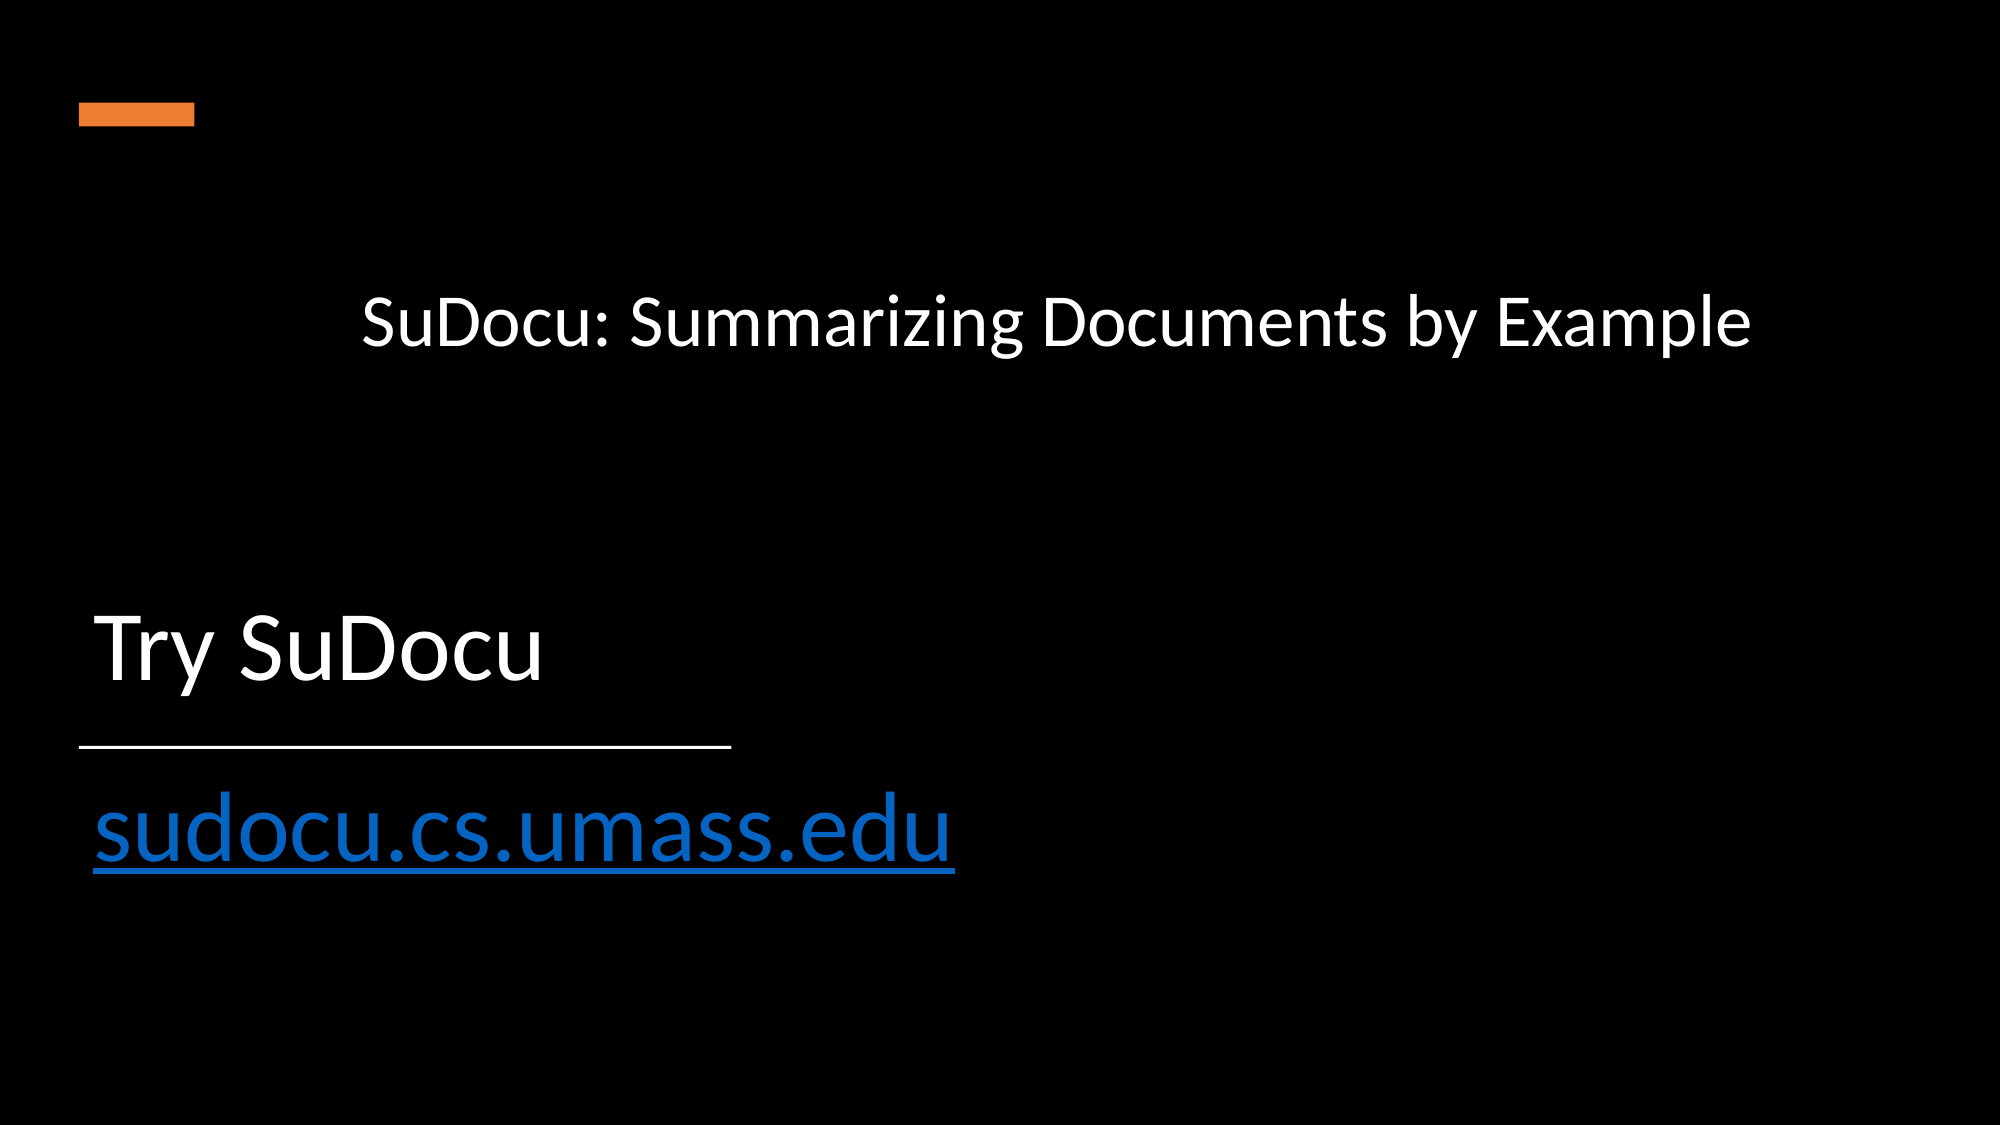

# Try SuDocu
SuDocu: Summarizing Documents by Example
sudocu.cs.umass.edu